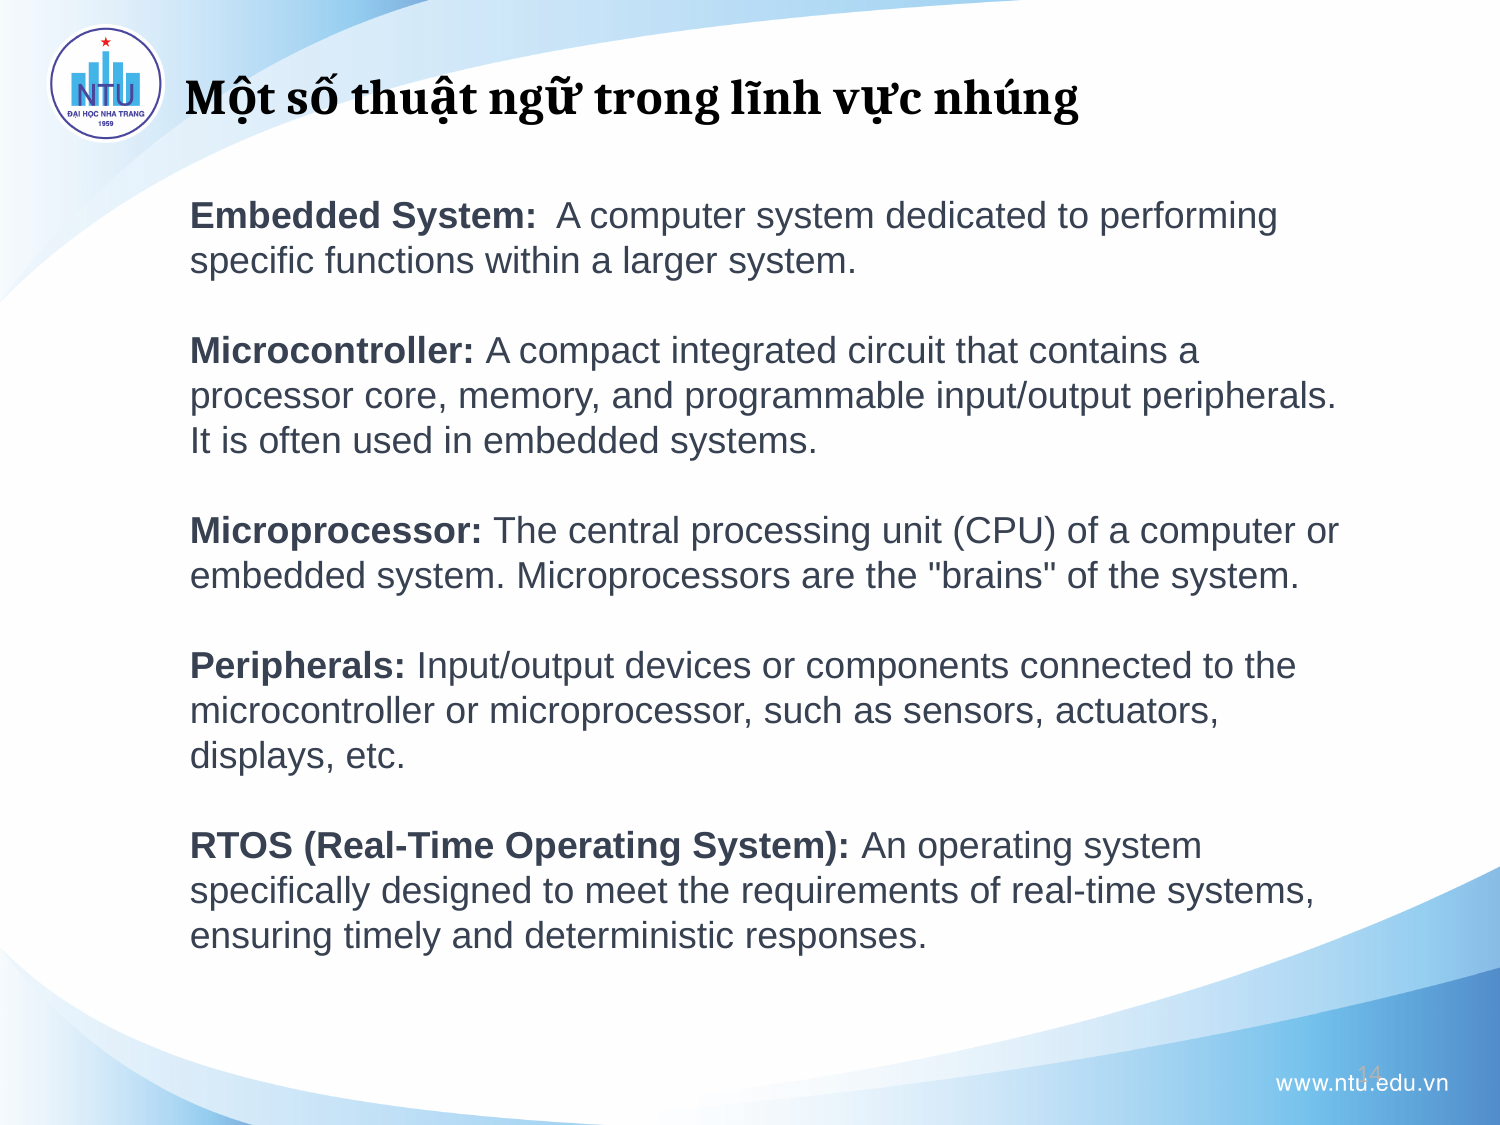

Một số thuật ngữ trong lĩnh vực nhúng
Embedded System:  A computer system dedicated to performing specific functions within a larger system.

Microcontroller: A compact integrated circuit that contains a processor core, memory, and programmable input/output peripherals. It is often used in embedded systems.

Microprocessor: The central processing unit (CPU) of a computer or embedded system. Microprocessors are the "brains" of the system.

Peripherals: Input/output devices or components connected to the microcontroller or microprocessor, such as sensors, actuators, displays, etc.

RTOS (Real-Time Operating System): An operating system specifically designed to meet the requirements of real-time systems, ensuring timely and deterministic responses.

14